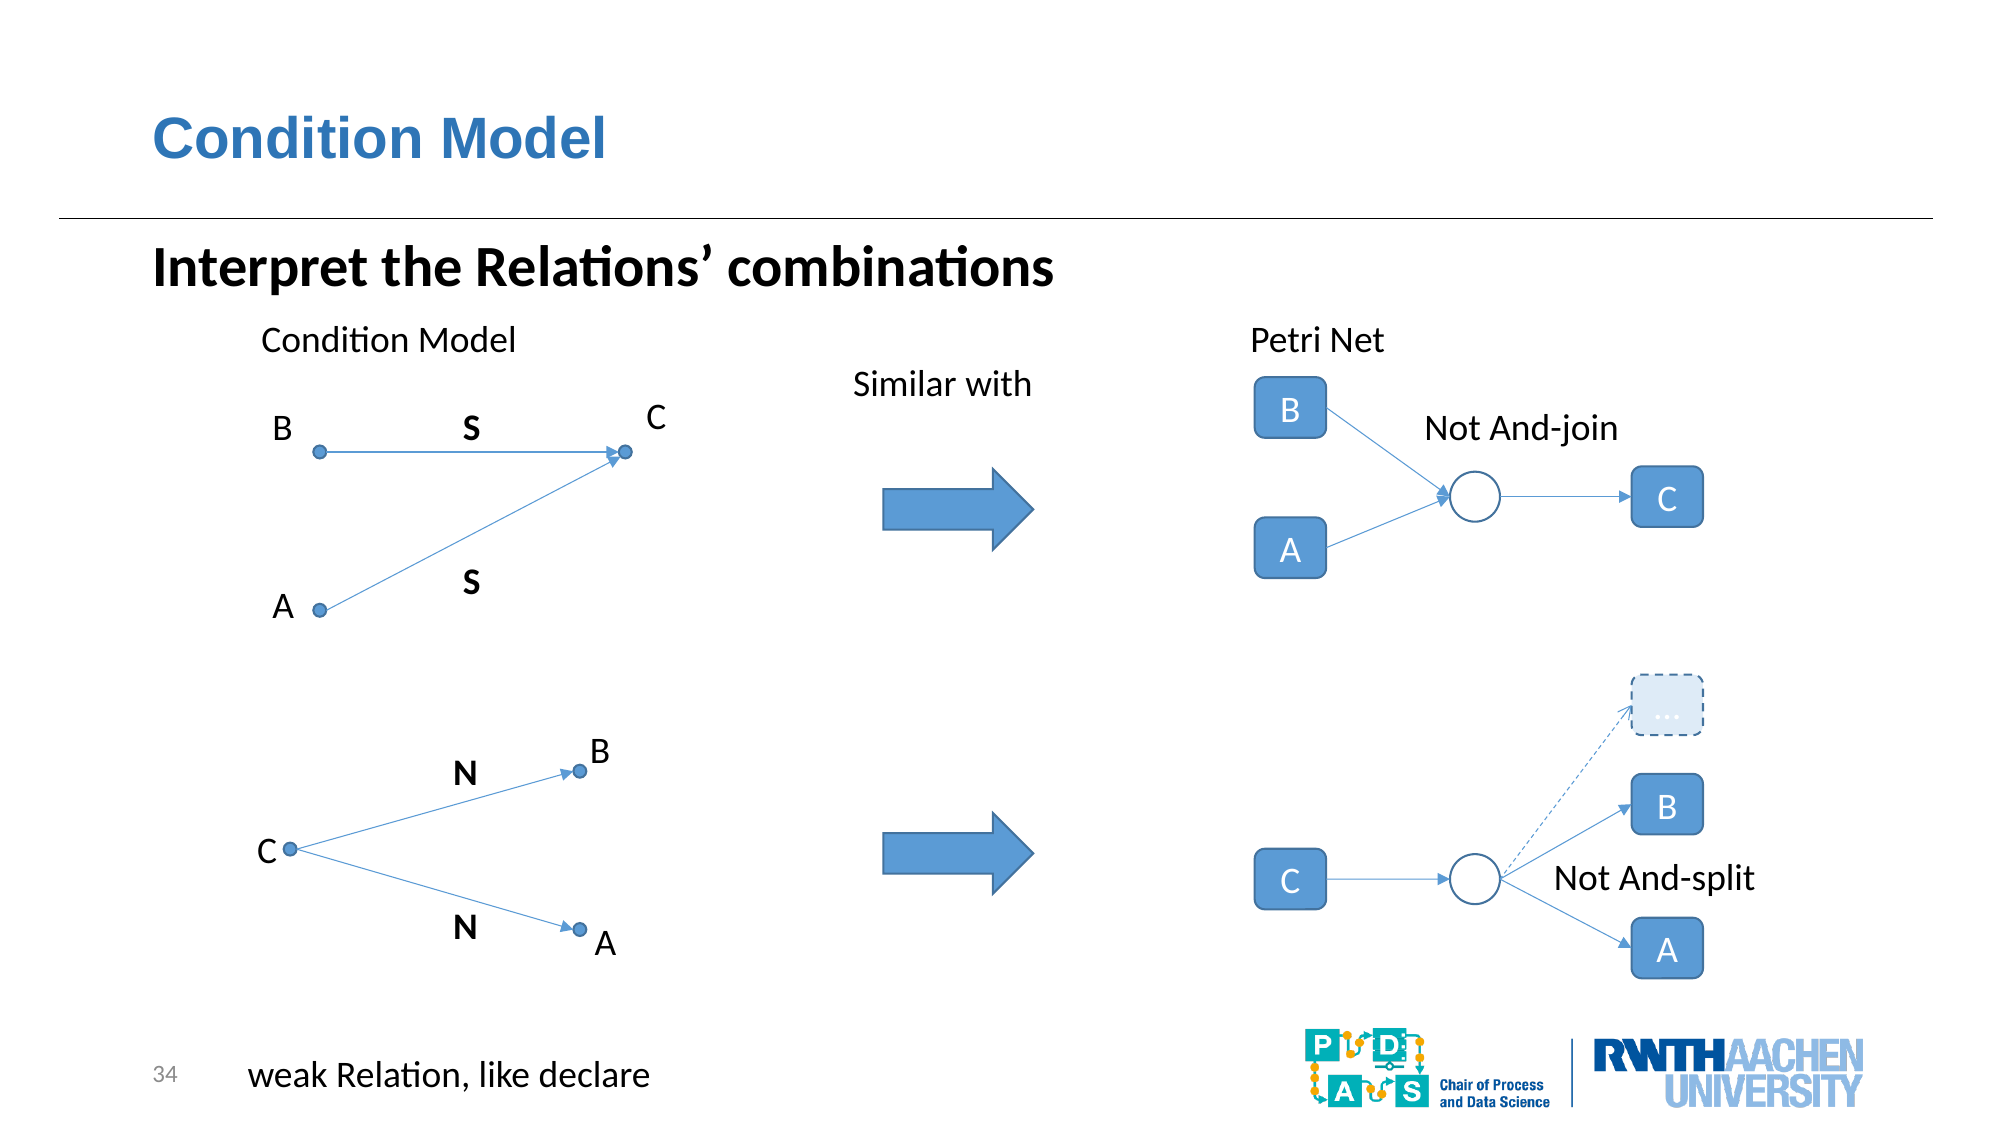

# Condition Model
Interpret the Relations’ combinations
Petri Net
Condition Model
Similar with
B
C
Not And-join
B
S

C

A
S
A

…
B
N

B

C

Not And-split
C

N
A
A

weak Relation, like declare
34